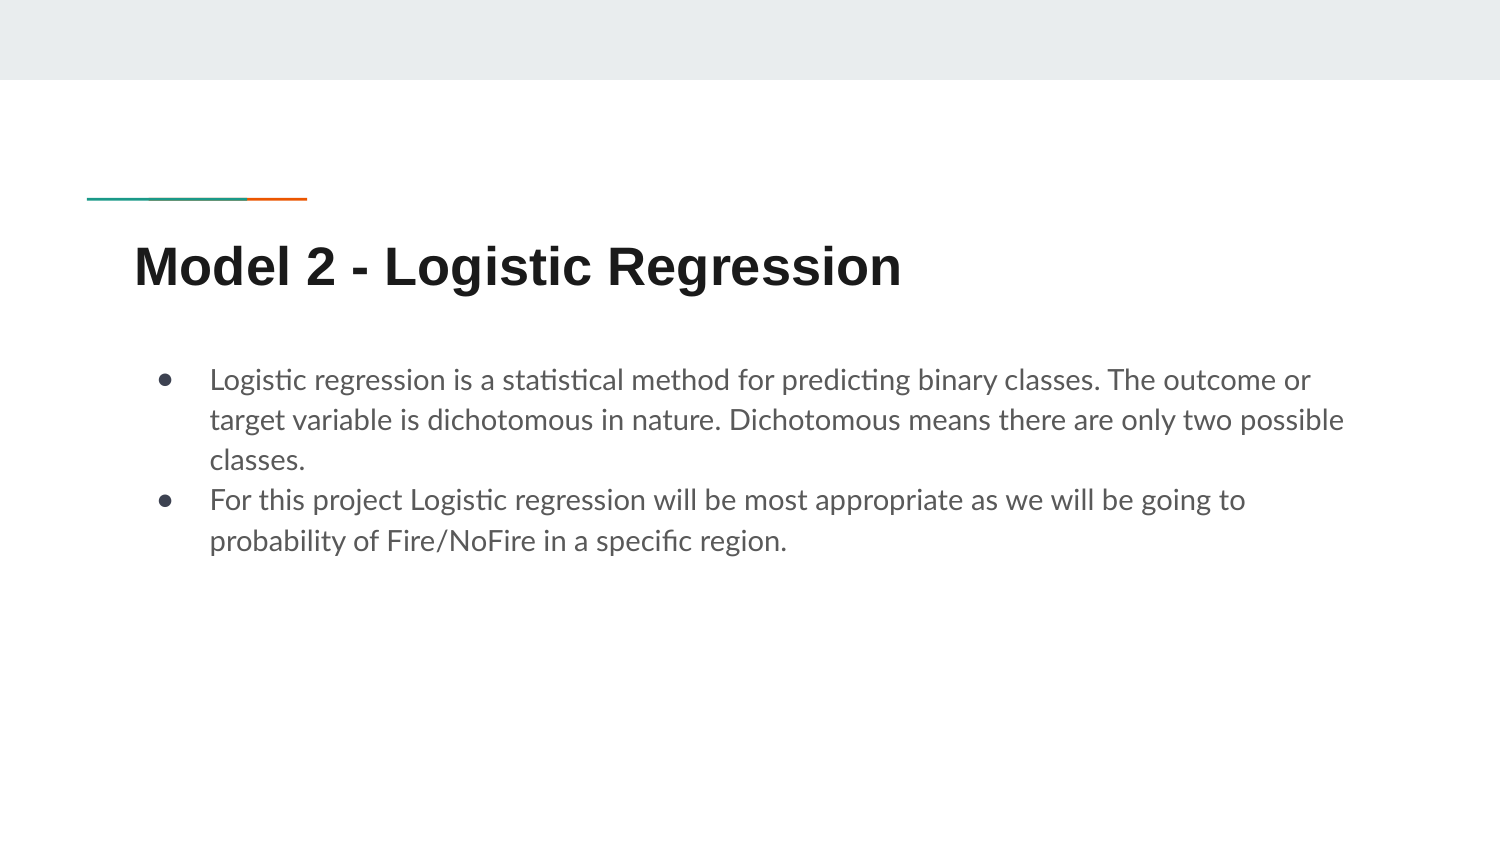

# Model 2 - Logistic Regression
Logistic regression is a statistical method for predicting binary classes. The outcome or target variable is dichotomous in nature. Dichotomous means there are only two possible classes.
For this project Logistic regression will be most appropriate as we will be going to probability of Fire/NoFire in a specific region.